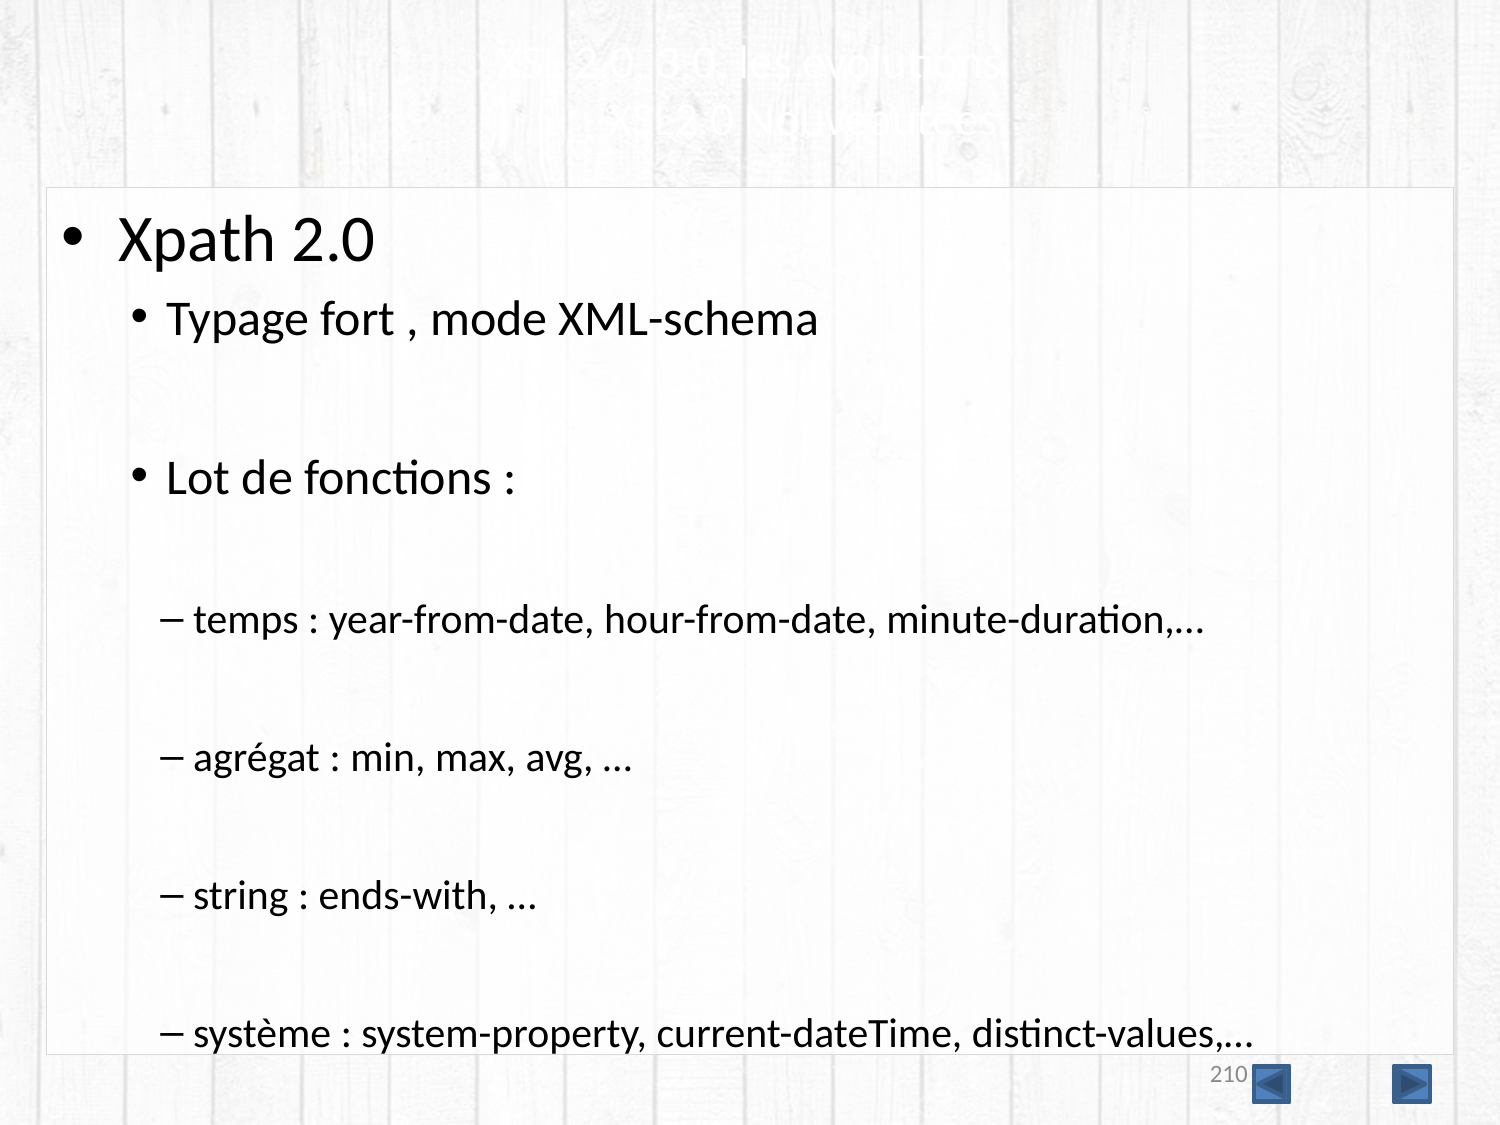

# XSL 2.0, 3.0, les évolutions XSL2.0 Nouveautées
Xpath 2.0
Typage fort , mode XML-schema

Lot de fonctions :

temps : year-from-date, hour-from-date, minute-duration,…

agrégat : min, max, avg, …

string : ends-with, …

système : system-property, current-dateTime, distinct-values,…

210